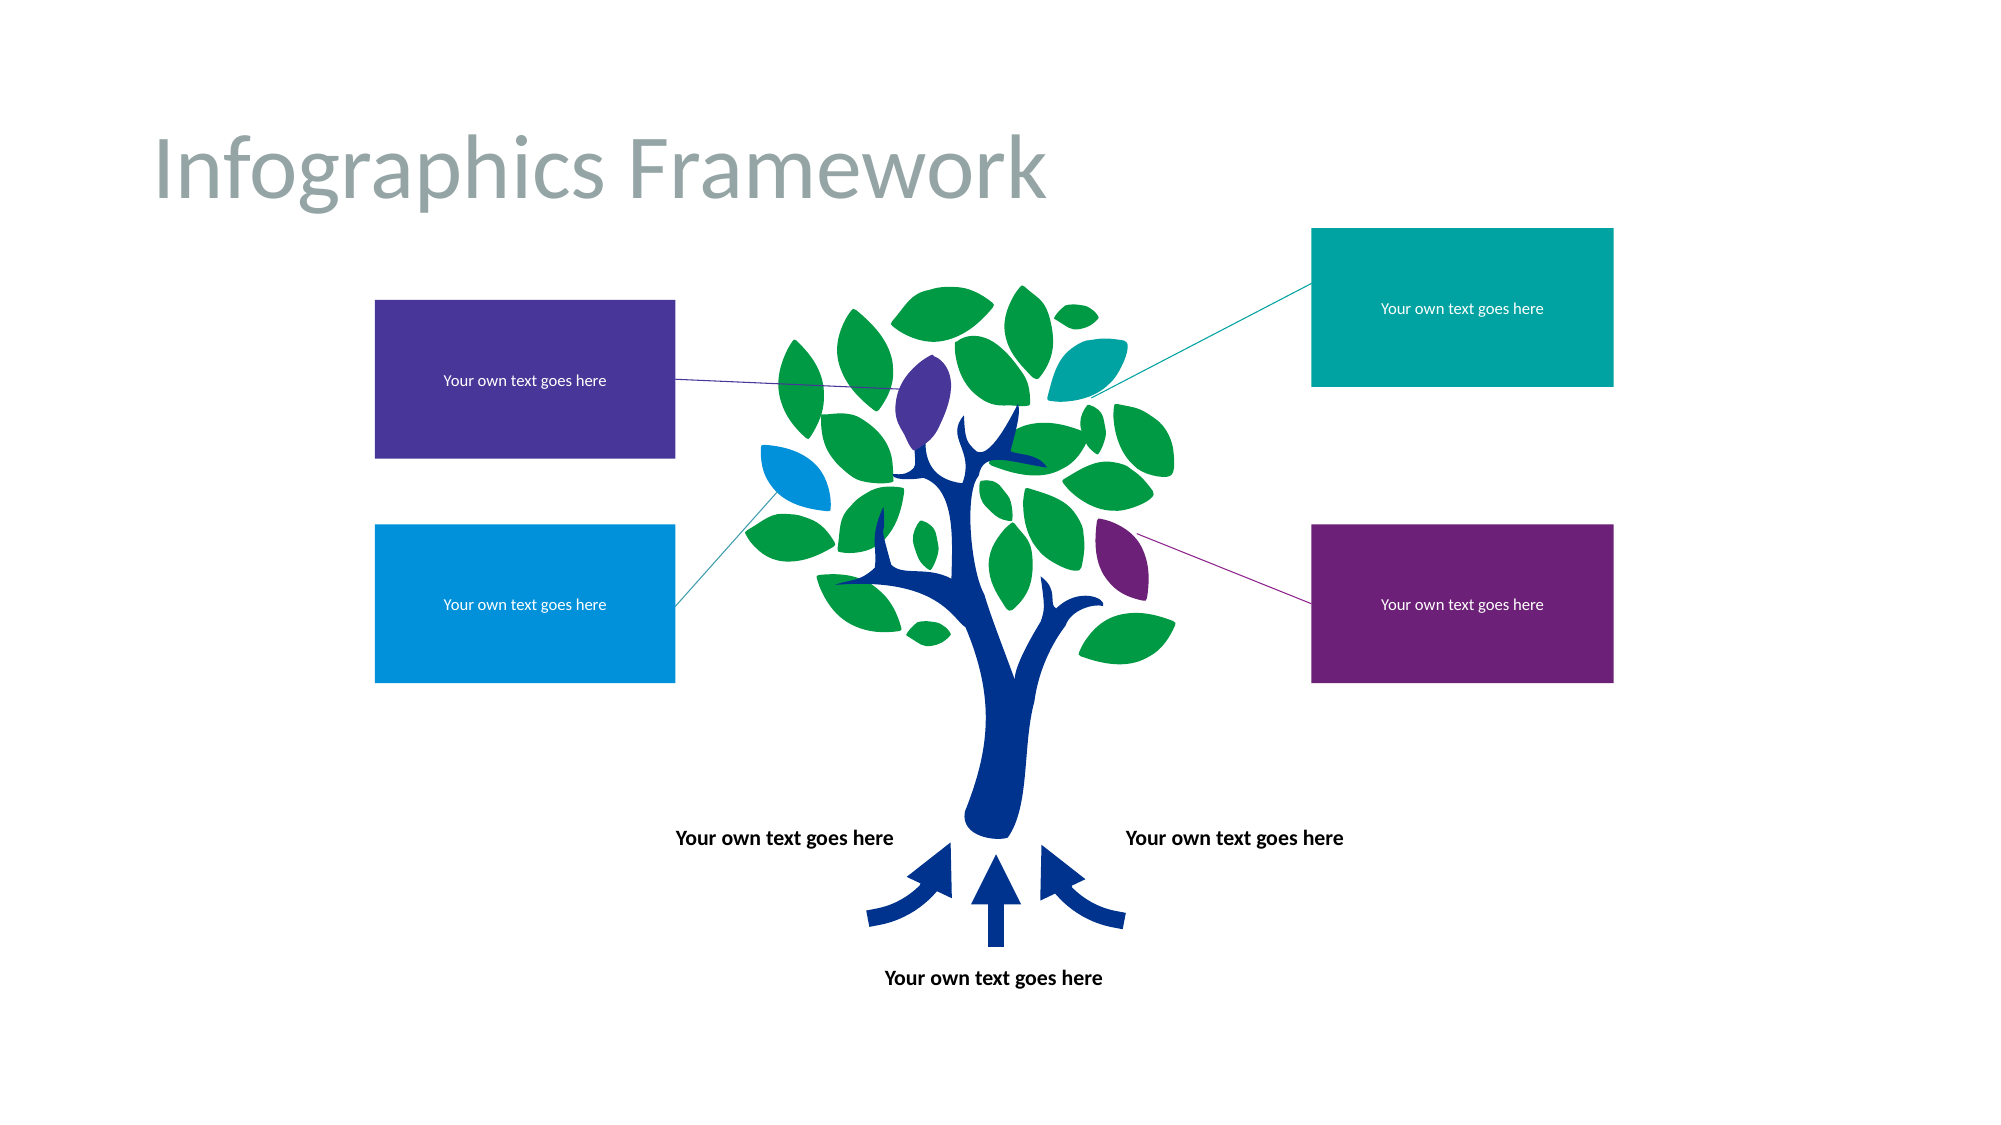

# Infographics Framework
Your own text goes here

Your own text goes here

Your own text goes here
Your own text goes here

Your own text goes here
Your own text goes here
Your own text goes here